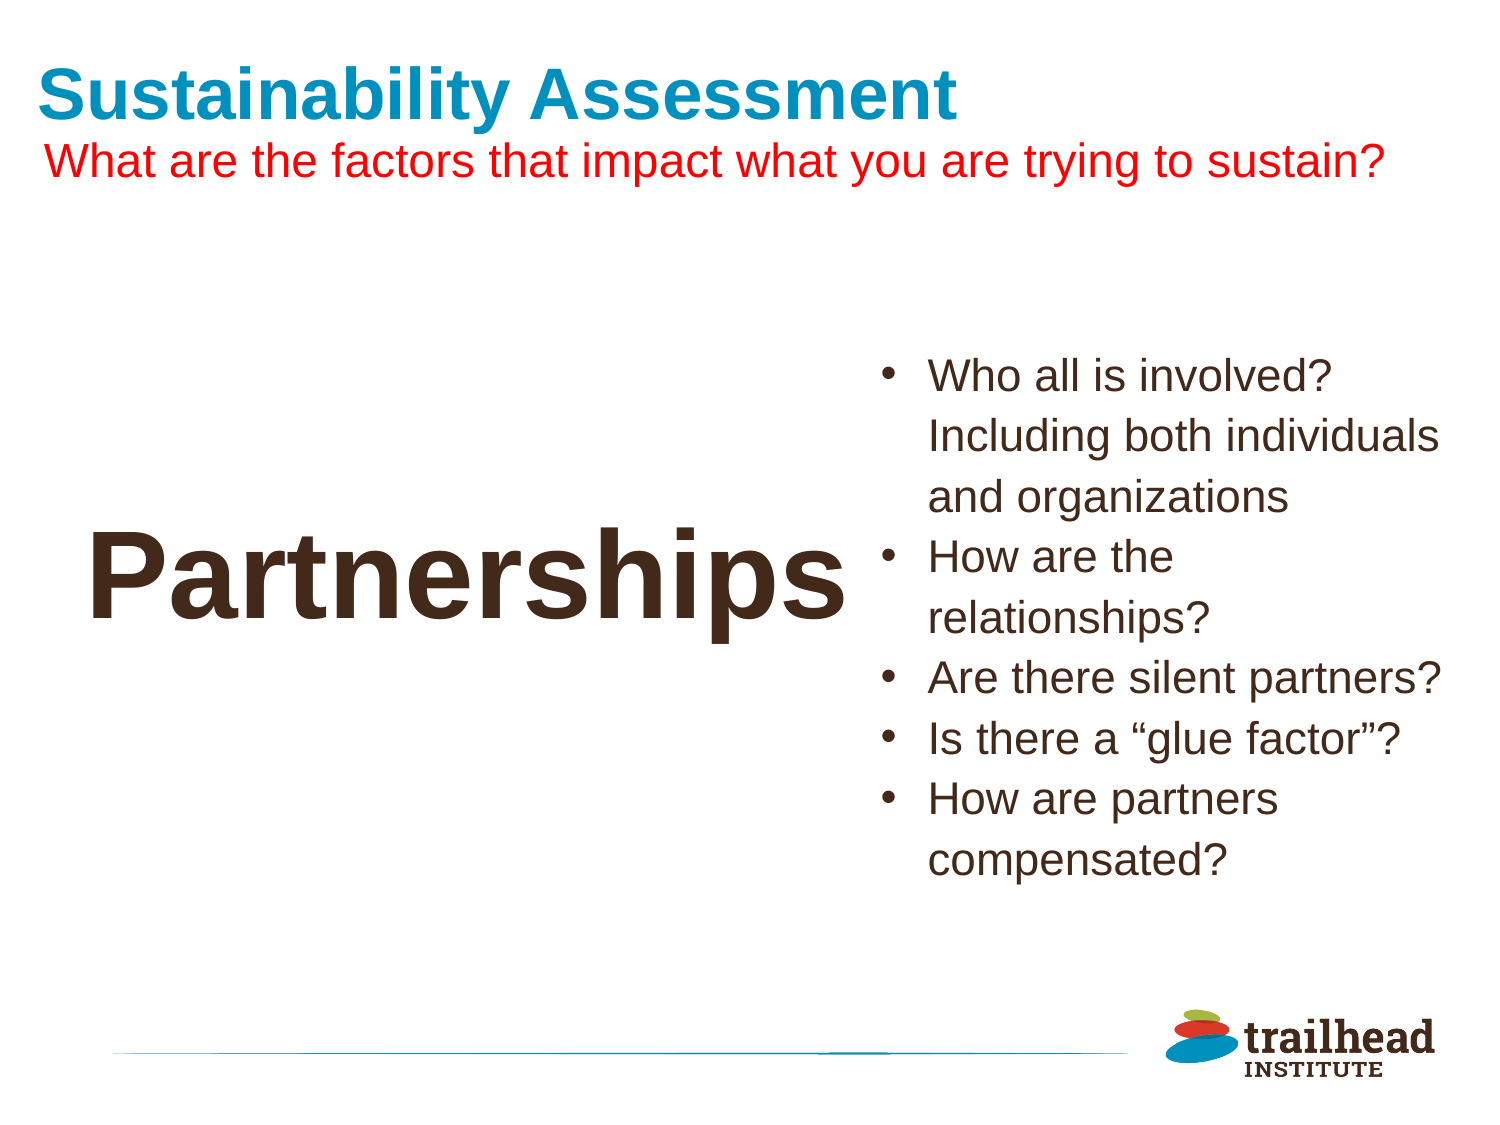

# Sustainability Assessment
What are the factors that impact what you are trying to sustain?
Who all is involved? Including both individuals and organizations
How are the relationships?
Are there silent partners?
Is there a “glue factor”?
How are partners compensated?
Partnerships